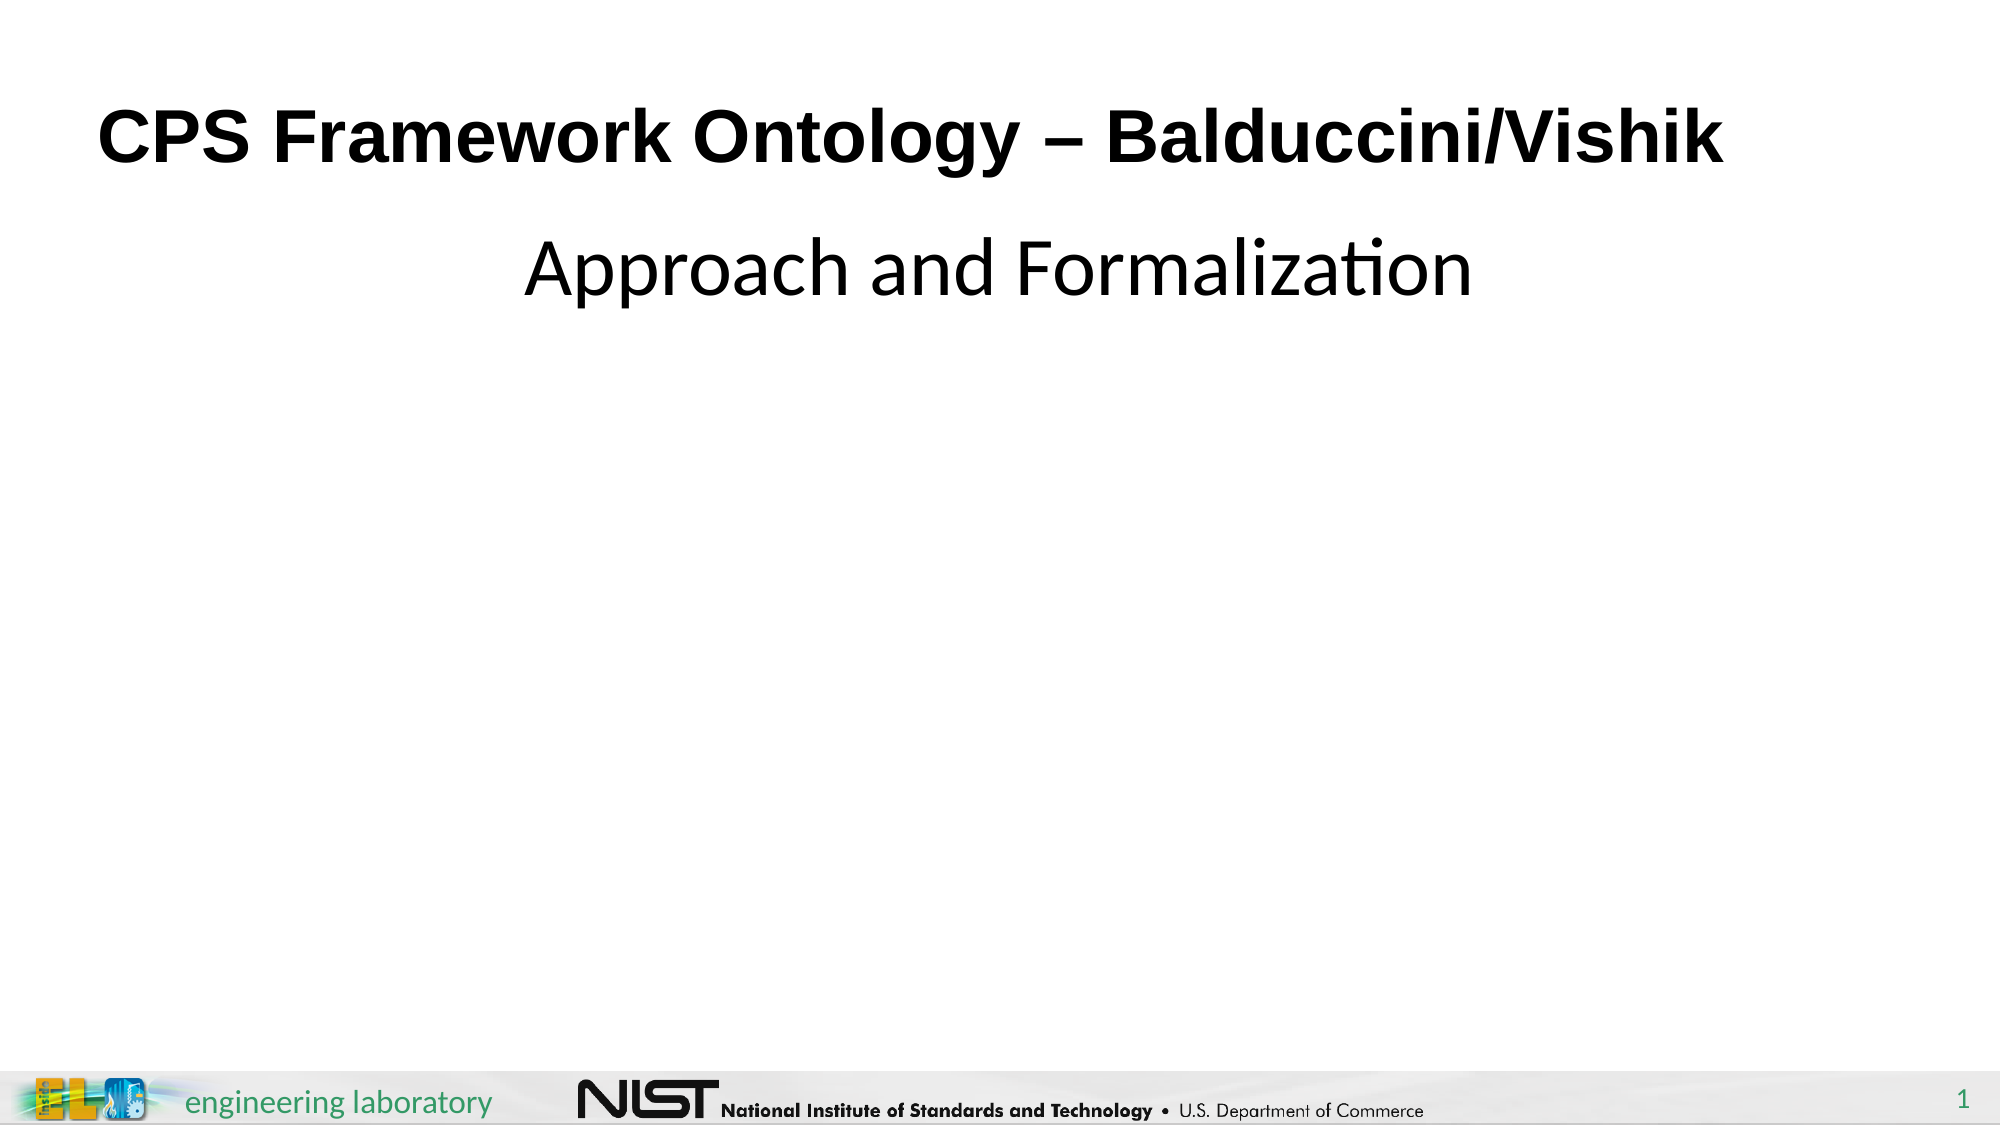

# CPS Framework Ontology – Balduccini/Vishik
Approach and Formalization
1